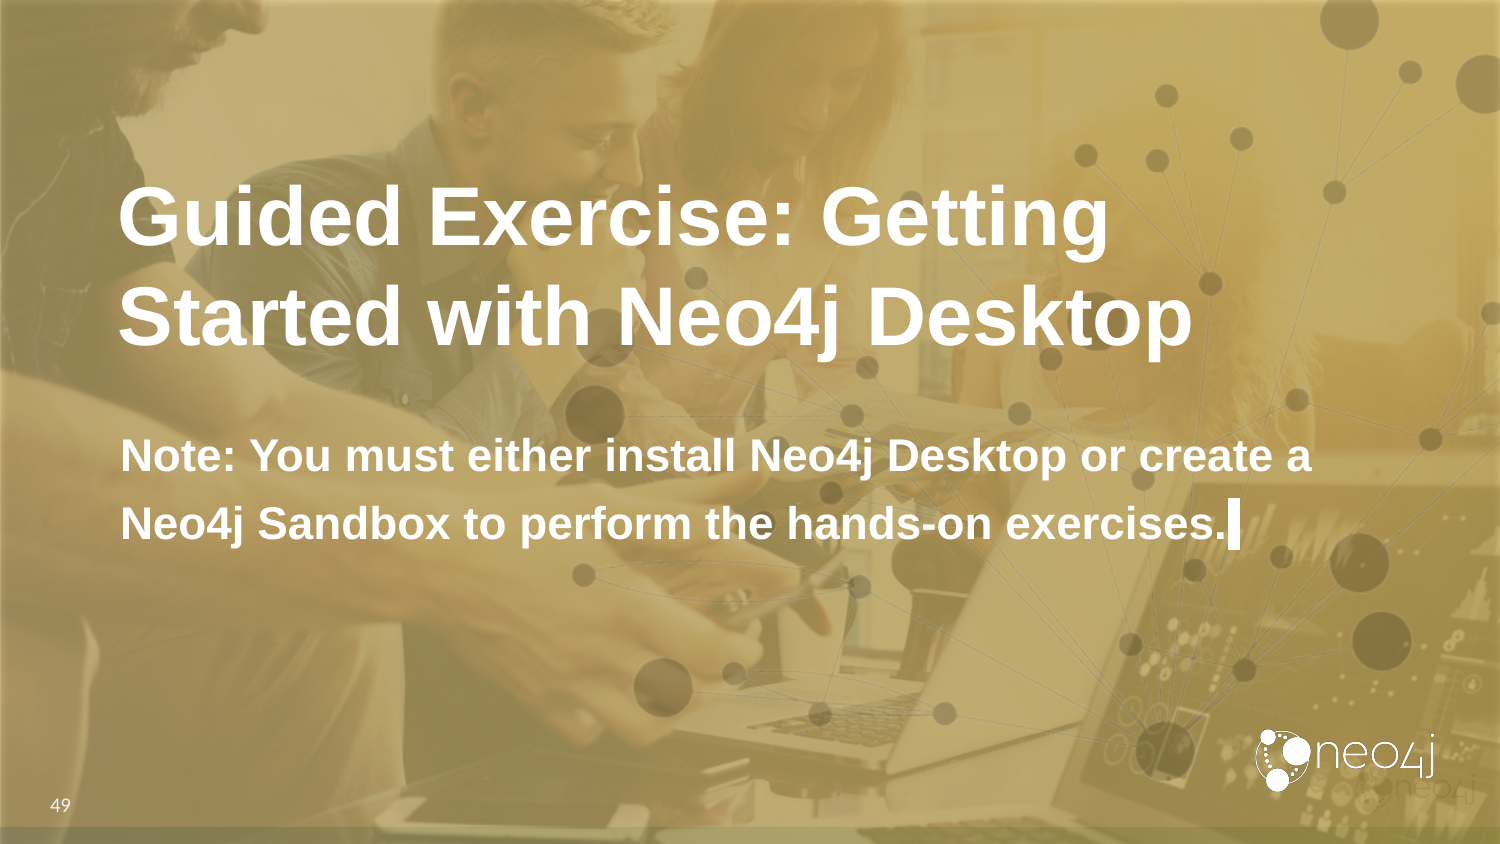

# Guided Exercise: Getting Started with Neo4j Desktop
Note: You must either install Neo4j Desktop or create a Neo4j Sandbox to perform the hands-on exercises.

49